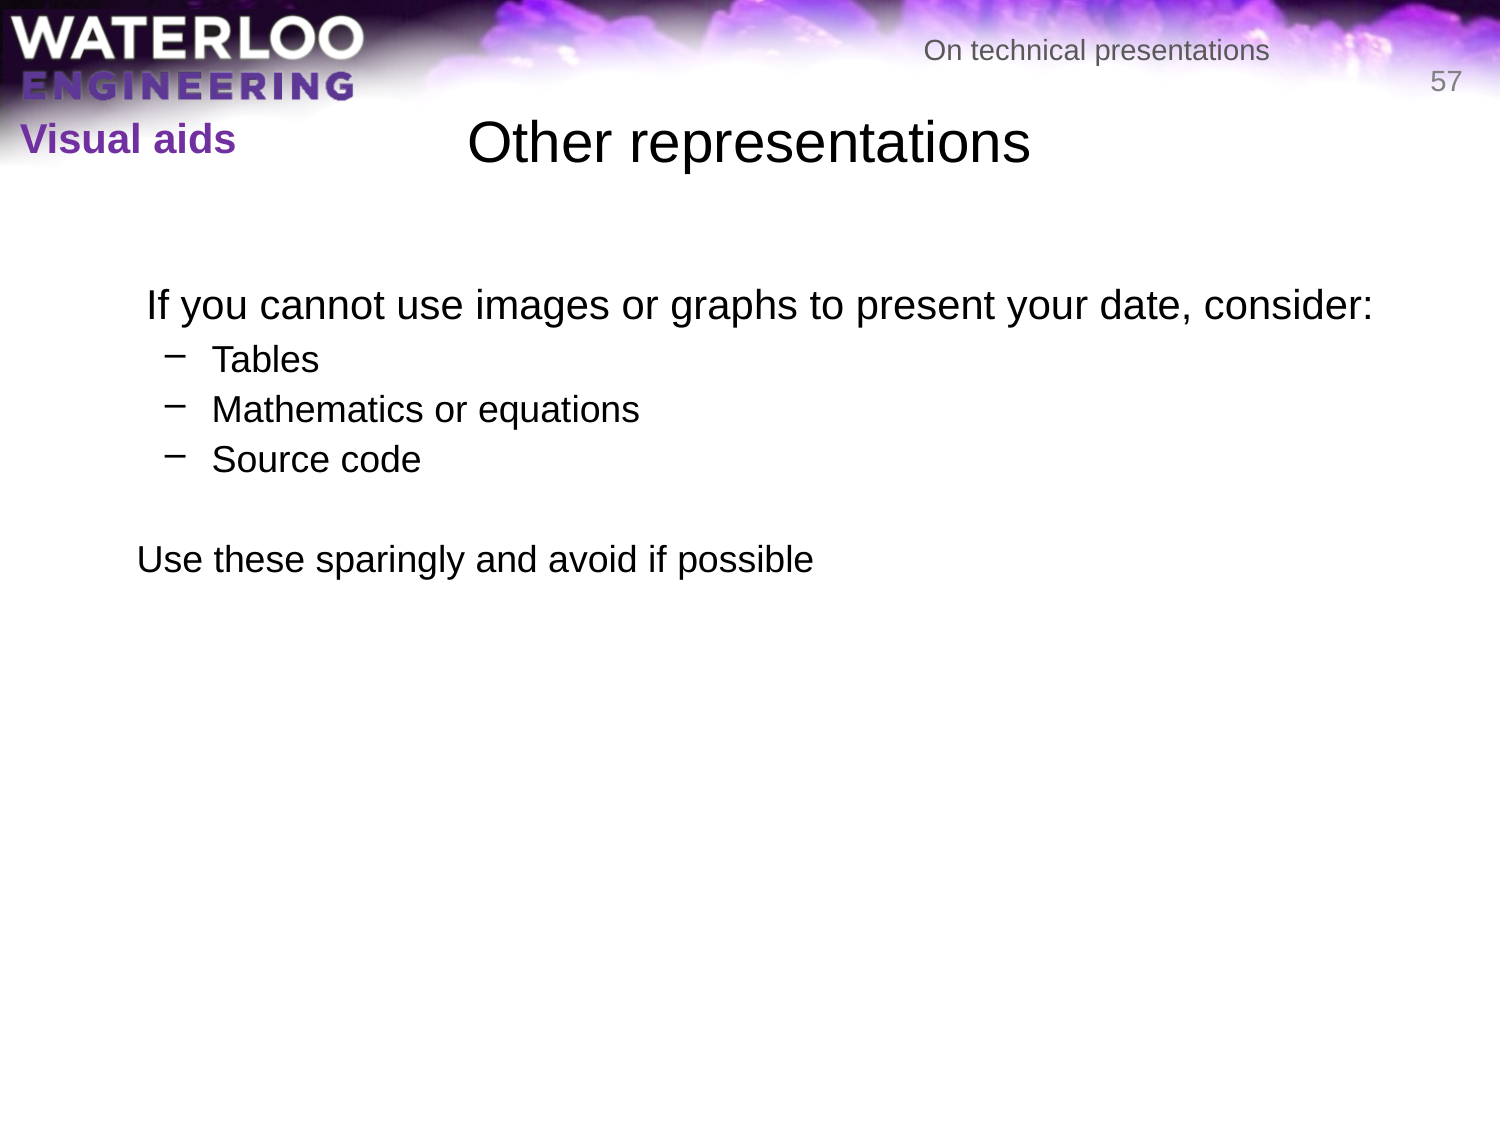

# Other representations
57
Visual aids
	If you cannot use images or graphs to present your date, consider:
Tables
Mathematics or equations
Source code

	Use these sparingly and avoid if possible